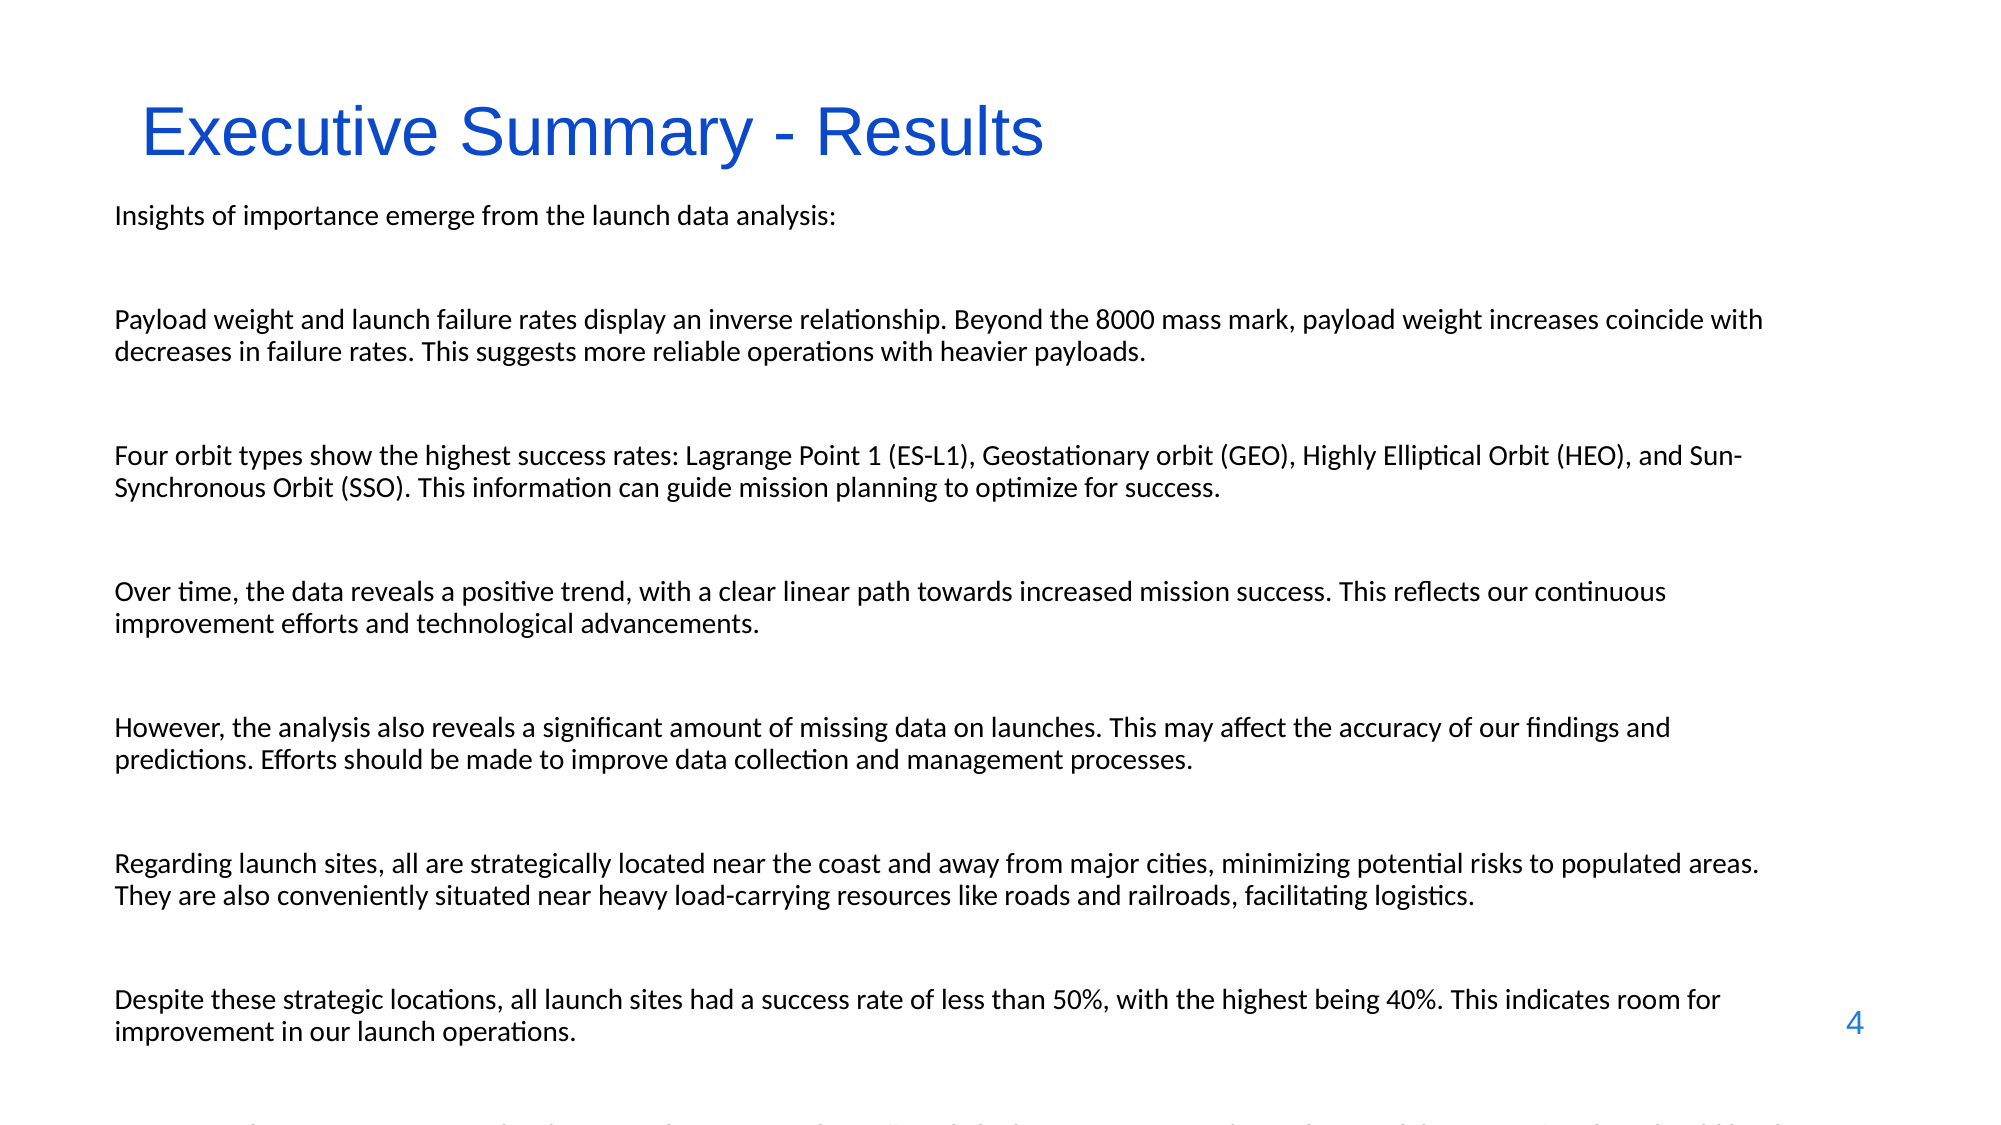

Executive Summary - Results
Insights of importance emerge from the launch data analysis:

Payload weight and launch failure rates display an inverse relationship. Beyond the 8000 mass mark, payload weight increases coincide with decreases in failure rates. This suggests more reliable operations with heavier payloads.

Four orbit types show the highest success rates: Lagrange Point 1 (ES-L1), Geostationary orbit (GEO), Highly Elliptical Orbit (HEO), and Sun-Synchronous Orbit (SSO). This information can guide mission planning to optimize for success.

Over time, the data reveals a positive trend, with a clear linear path towards increased mission success. This reflects our continuous improvement efforts and technological advancements.

However, the analysis also reveals a significant amount of missing data on launches. This may affect the accuracy of our findings and predictions. Efforts should be made to improve data collection and management processes.

Regarding launch sites, all are strategically located near the coast and away from major cities, minimizing potential risks to populated areas. They are also conveniently situated near heavy load-carrying resources like roads and railroads, facilitating logistics.

Despite these strategic locations, all launch sites had a success rate of less than 50%, with the highest being 40%. This indicates room for improvement in our launch operations.

In terms of booster types, B4 and FT boosters demonstrated significantly higher success rates than other models, suggesting they should be the preferred choice for future missions.

Finally, our predictive models performed well, with all exceeding 80% accuracy. The Decision Tree model was the standout performer, boasting an impressive 94% accuracy rate. This model should be utilized for future predictions and decision-making processes.

In conclusion, while there are areas for improvement, particularly in launch success rates and data completeness, our operations show promising trends and strong predictive capabilities.
4